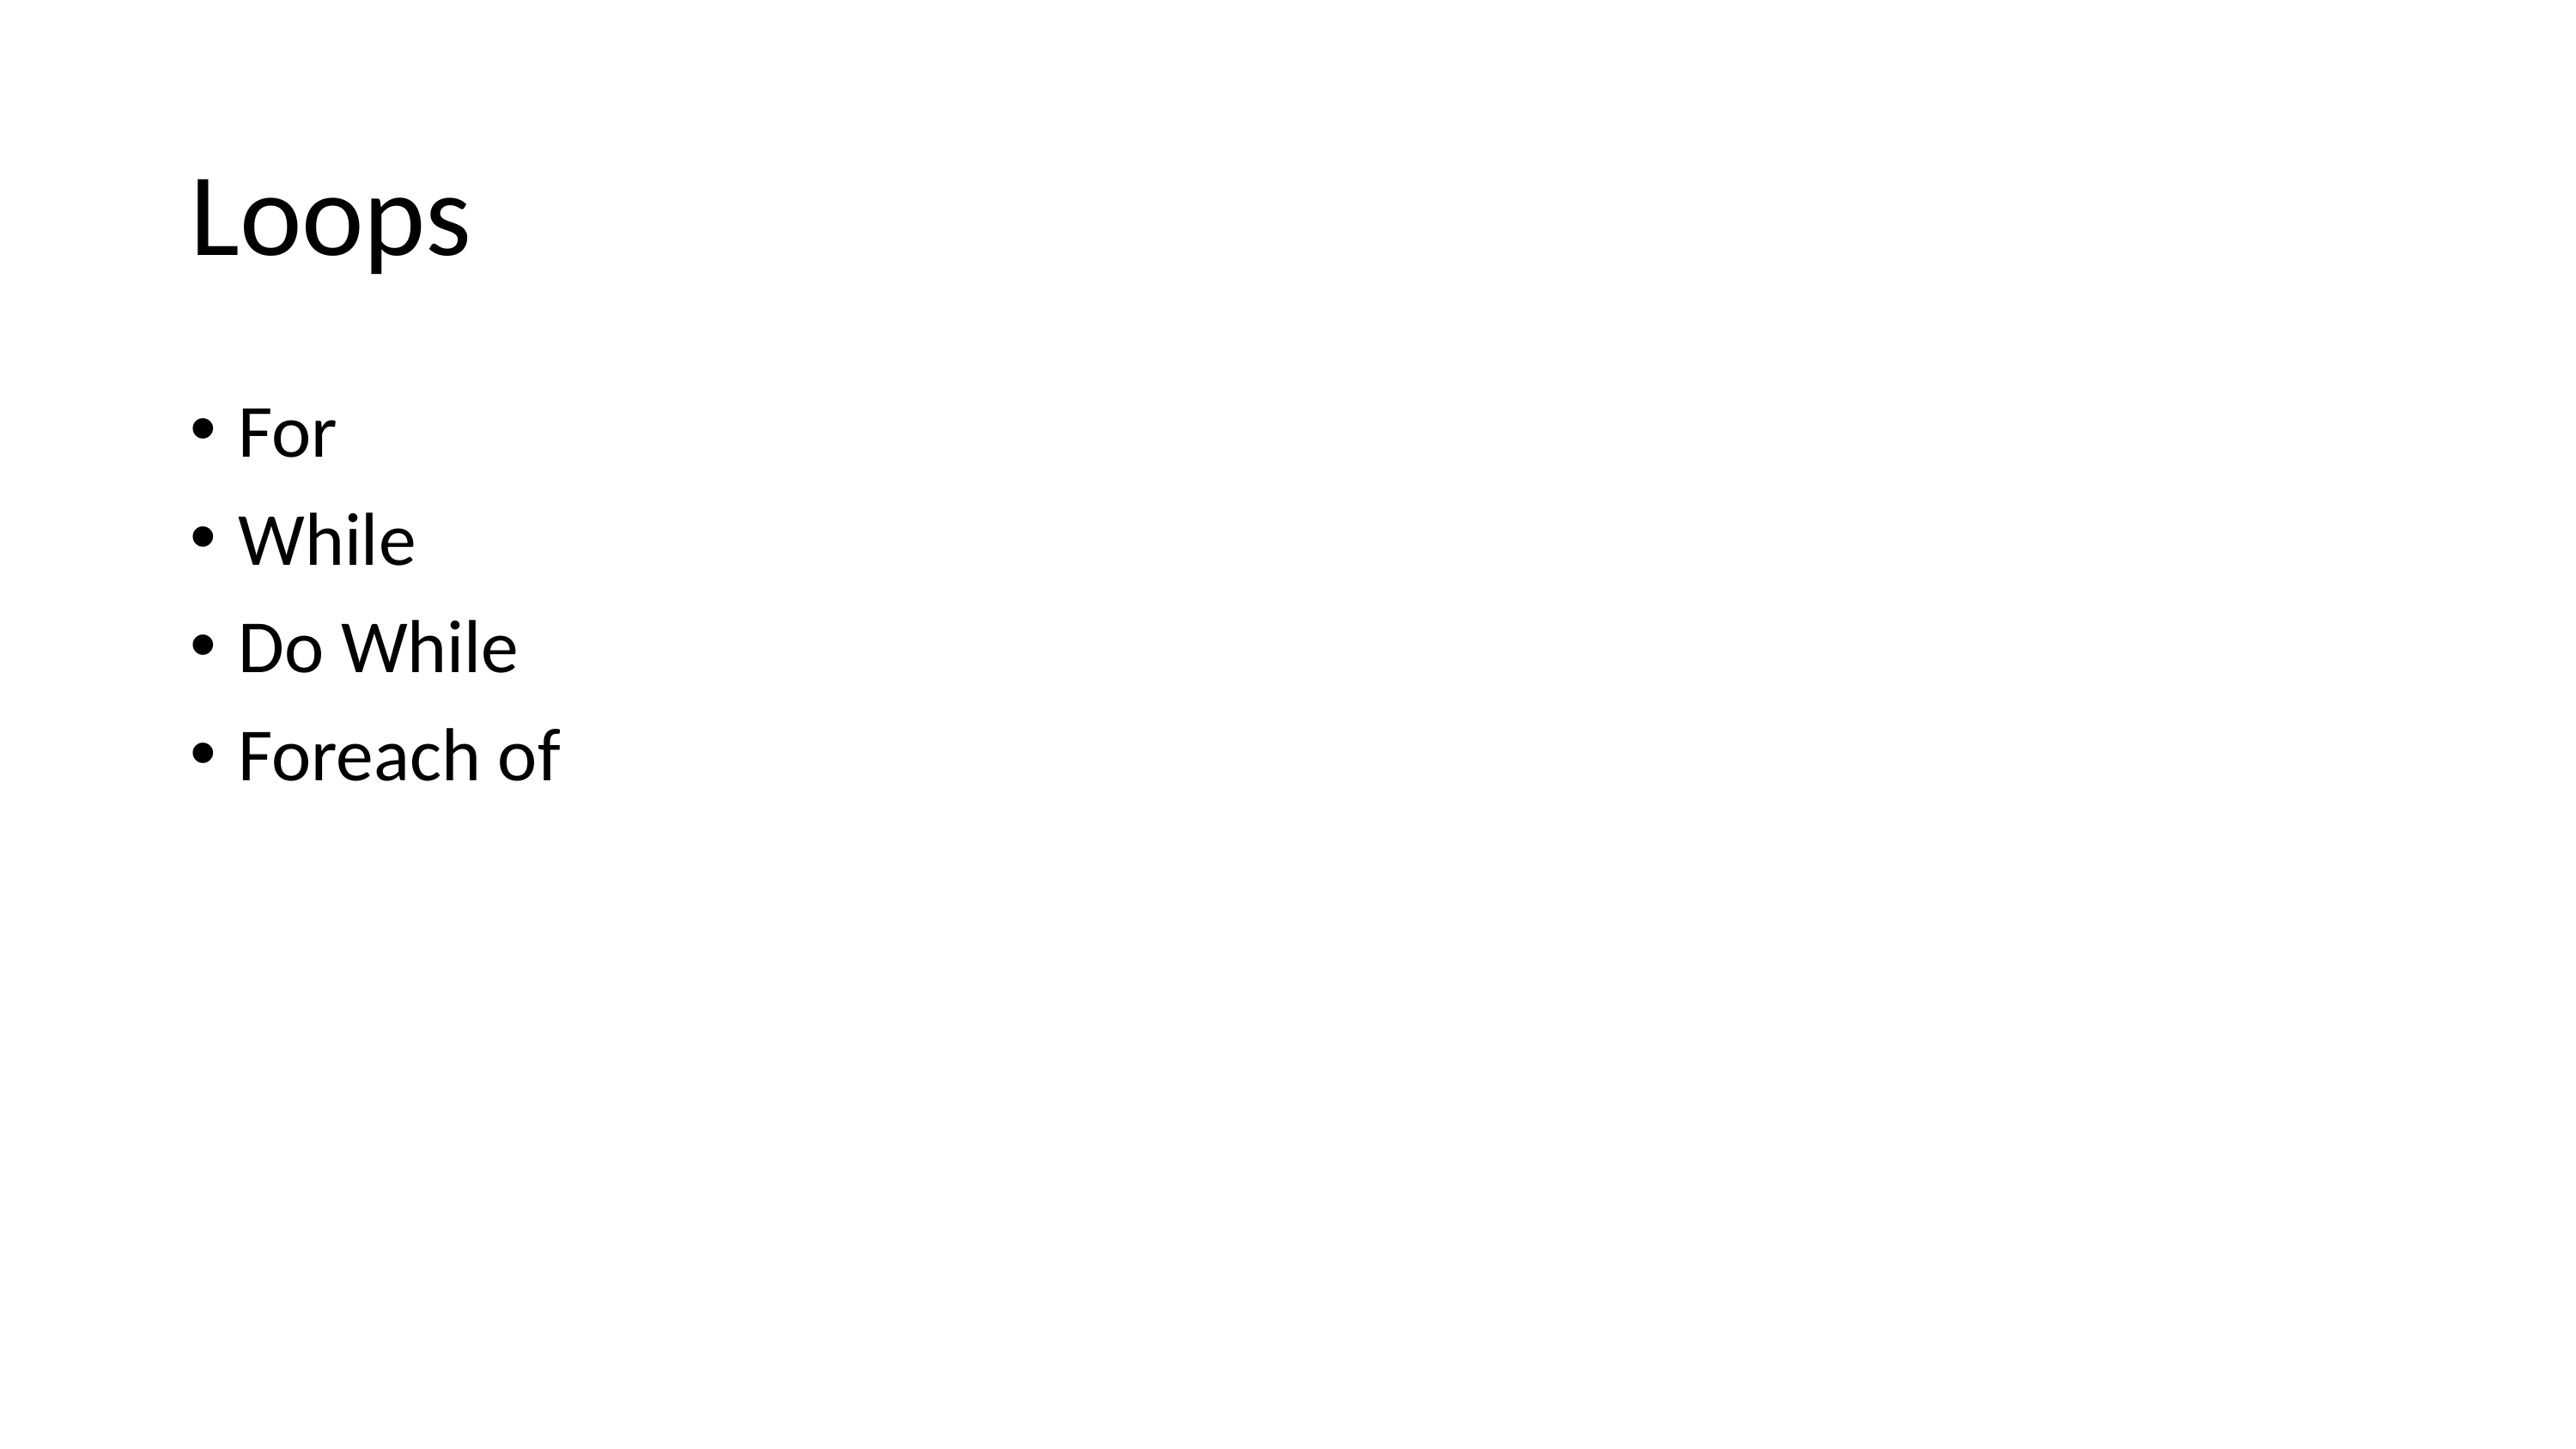

# Loops
For
While
Do While
Foreach of